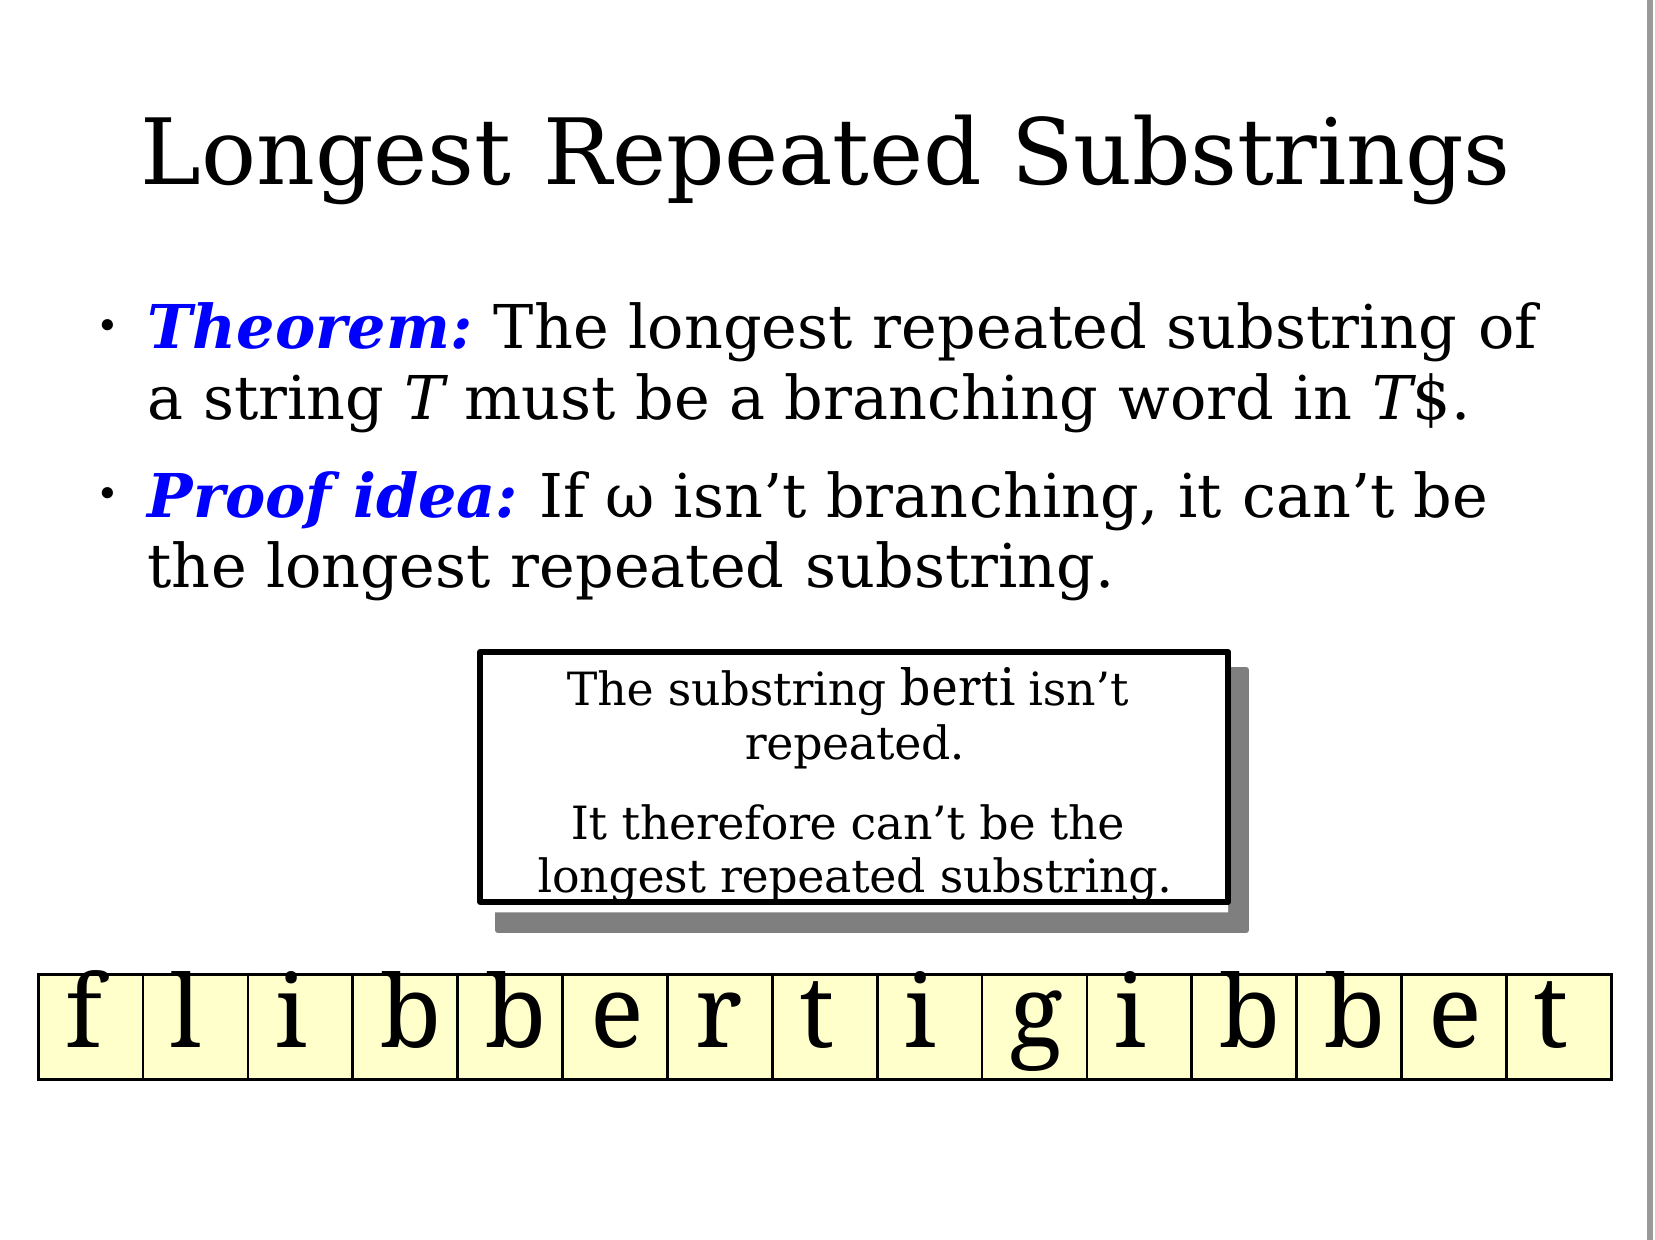

# Longest	Repeated Substrings
Theorem: The longest repeated substring of  a string T must be a branching word in T$.
Proof idea: If ω isn’t branching, it can’t be  the longest repeated substring.
●
●

The substring berti isn’t  repeated.
It therefore can’t be the  longest repeated substring.

| f | l | i | b | b | e | r | t | i | g | i | b | b | e | t |
| --- | --- | --- | --- | --- | --- | --- | --- | --- | --- | --- | --- | --- | --- | --- |